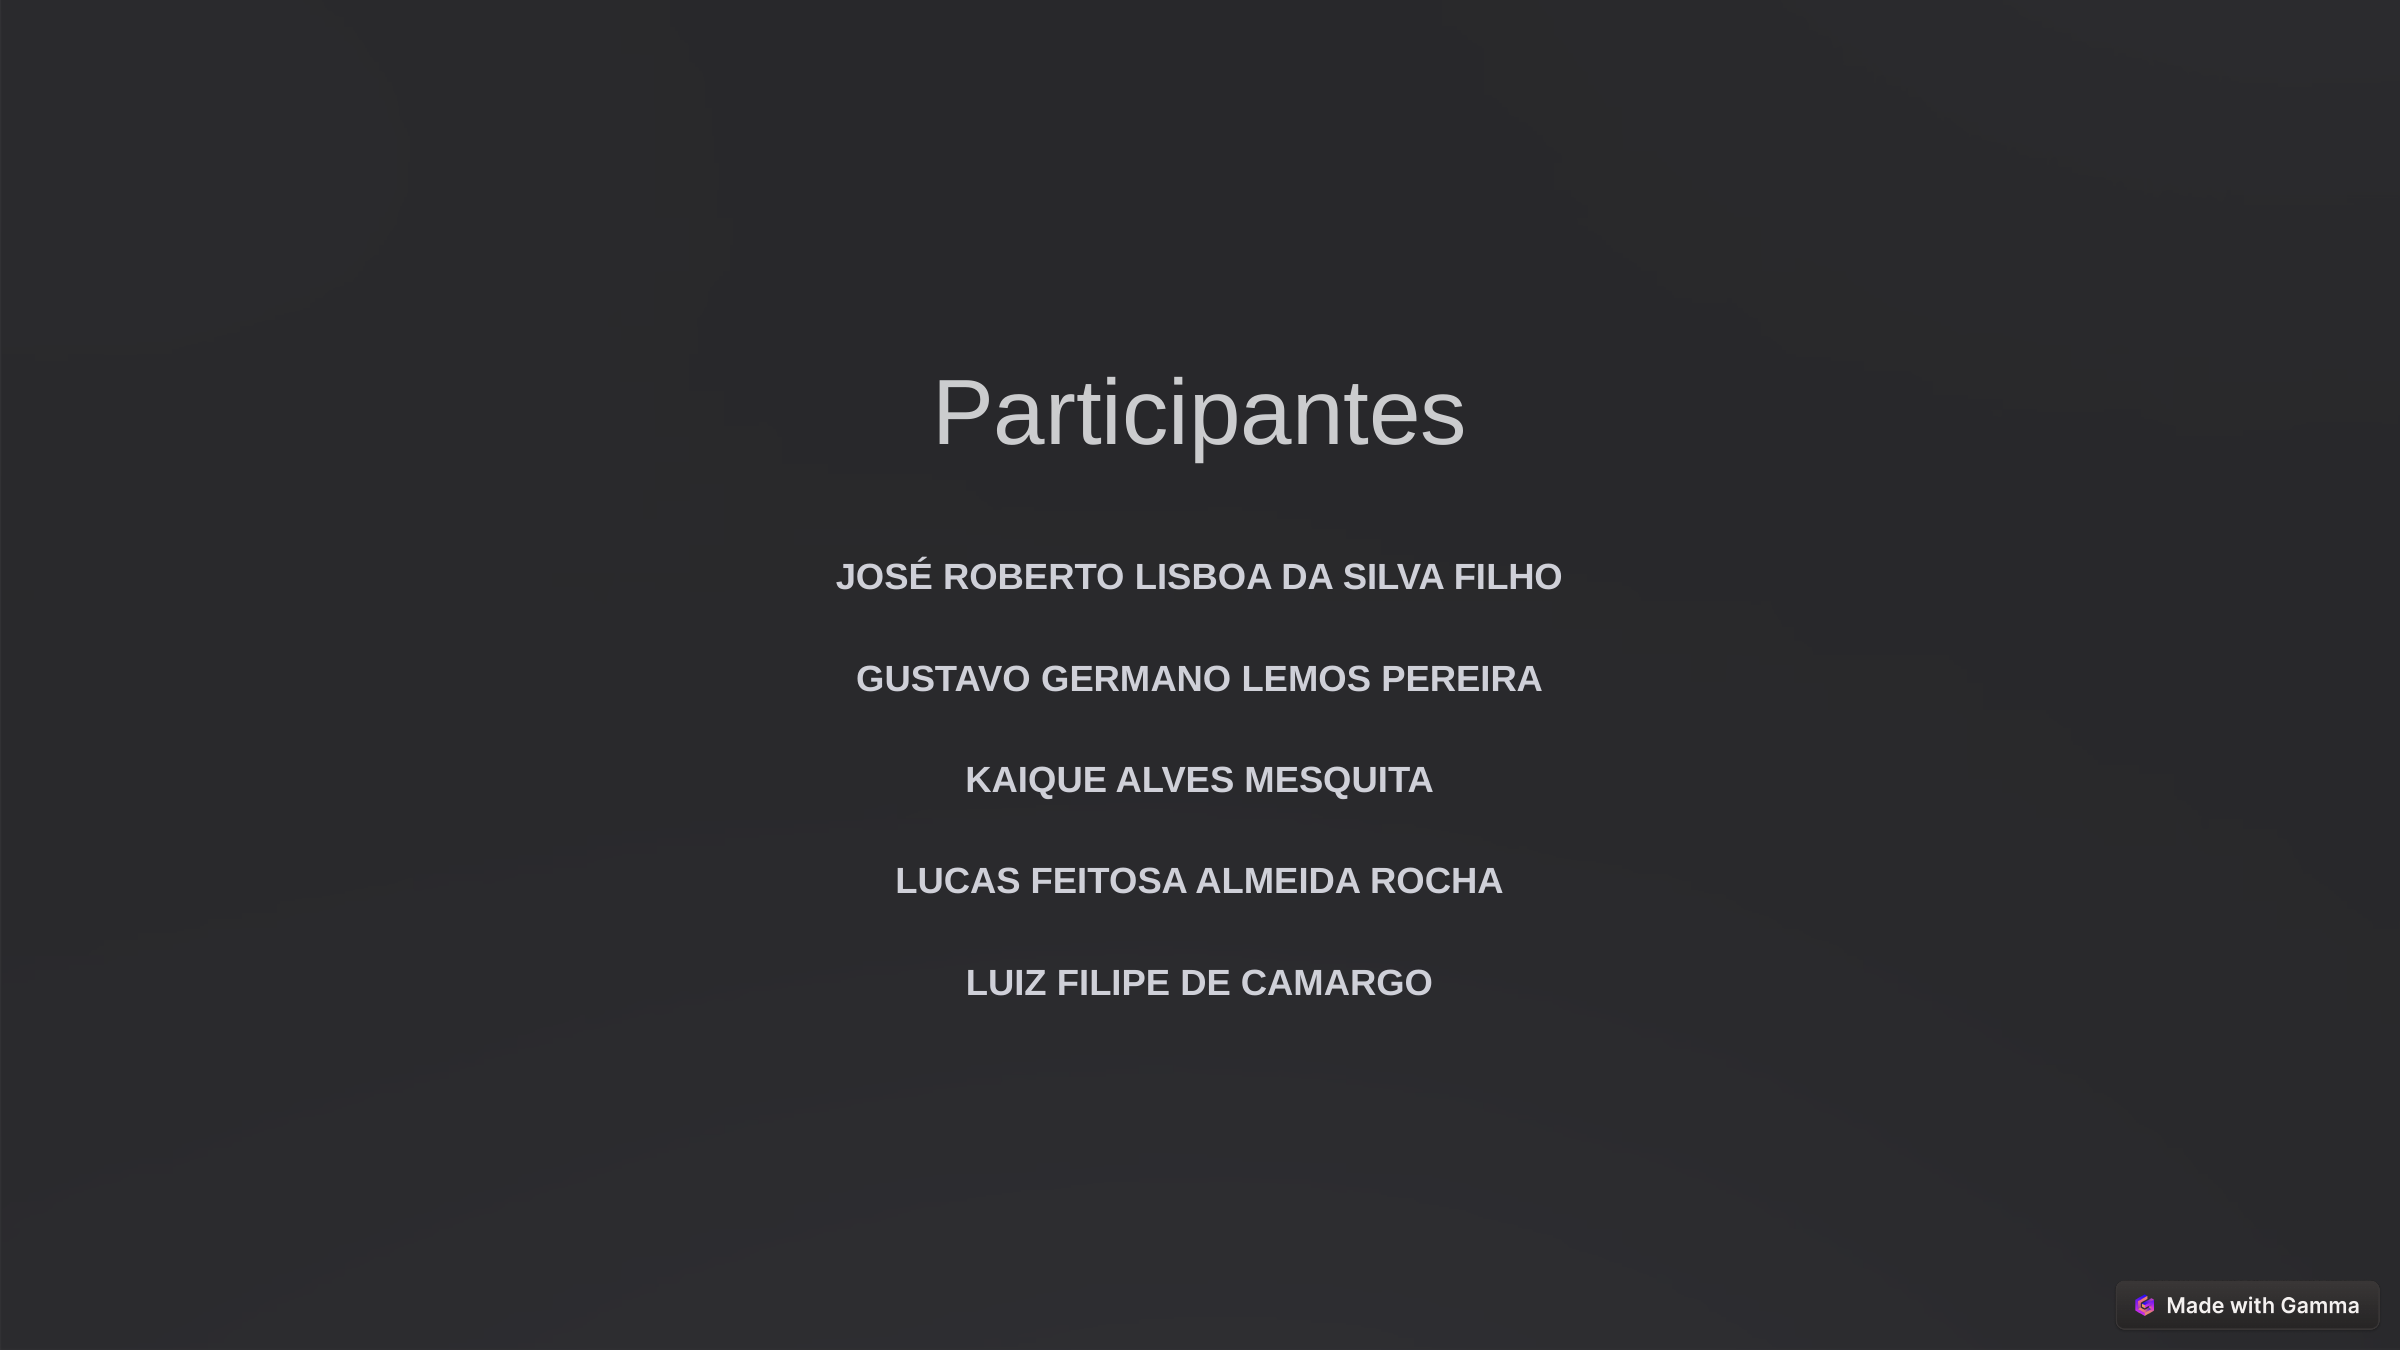

Participantes
JOSÉ ROBERTO LISBOA DA SILVA FILHO​
GUSTAVO GERMANO LEMOS PEREIRA​
KAIQUE ALVES MESQUITA​
​LUCAS FEITOSA ALMEIDA ROCHA​
​LUIZ FILIPE DE CAMARGO